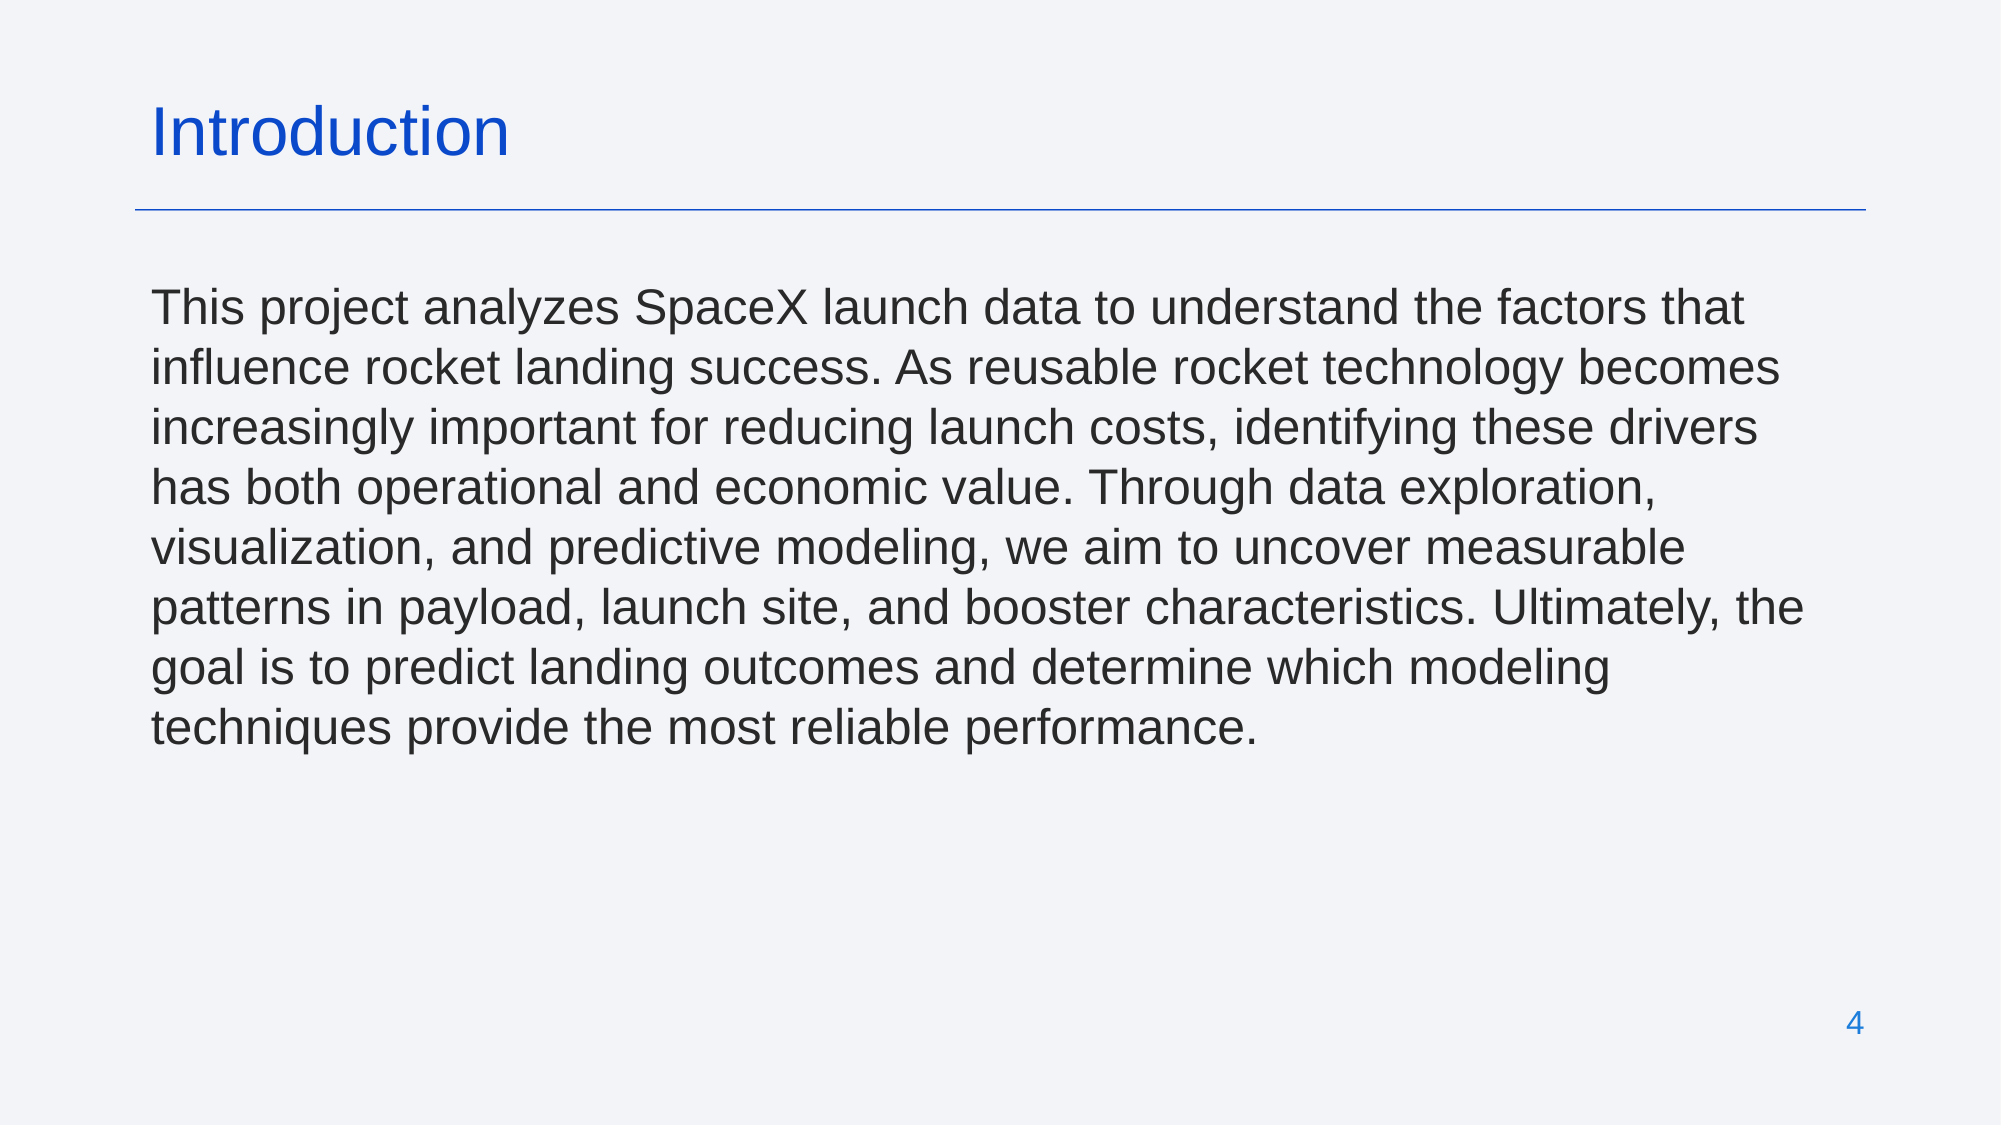

Introduction
This project analyzes SpaceX launch data to understand the factors that influence rocket landing success. As reusable rocket technology becomes increasingly important for reducing launch costs, identifying these drivers has both operational and economic value. Through data exploration, visualization, and predictive modeling, we aim to uncover measurable patterns in payload, launch site, and booster characteristics. Ultimately, the goal is to predict landing outcomes and determine which modeling techniques provide the most reliable performance.
4